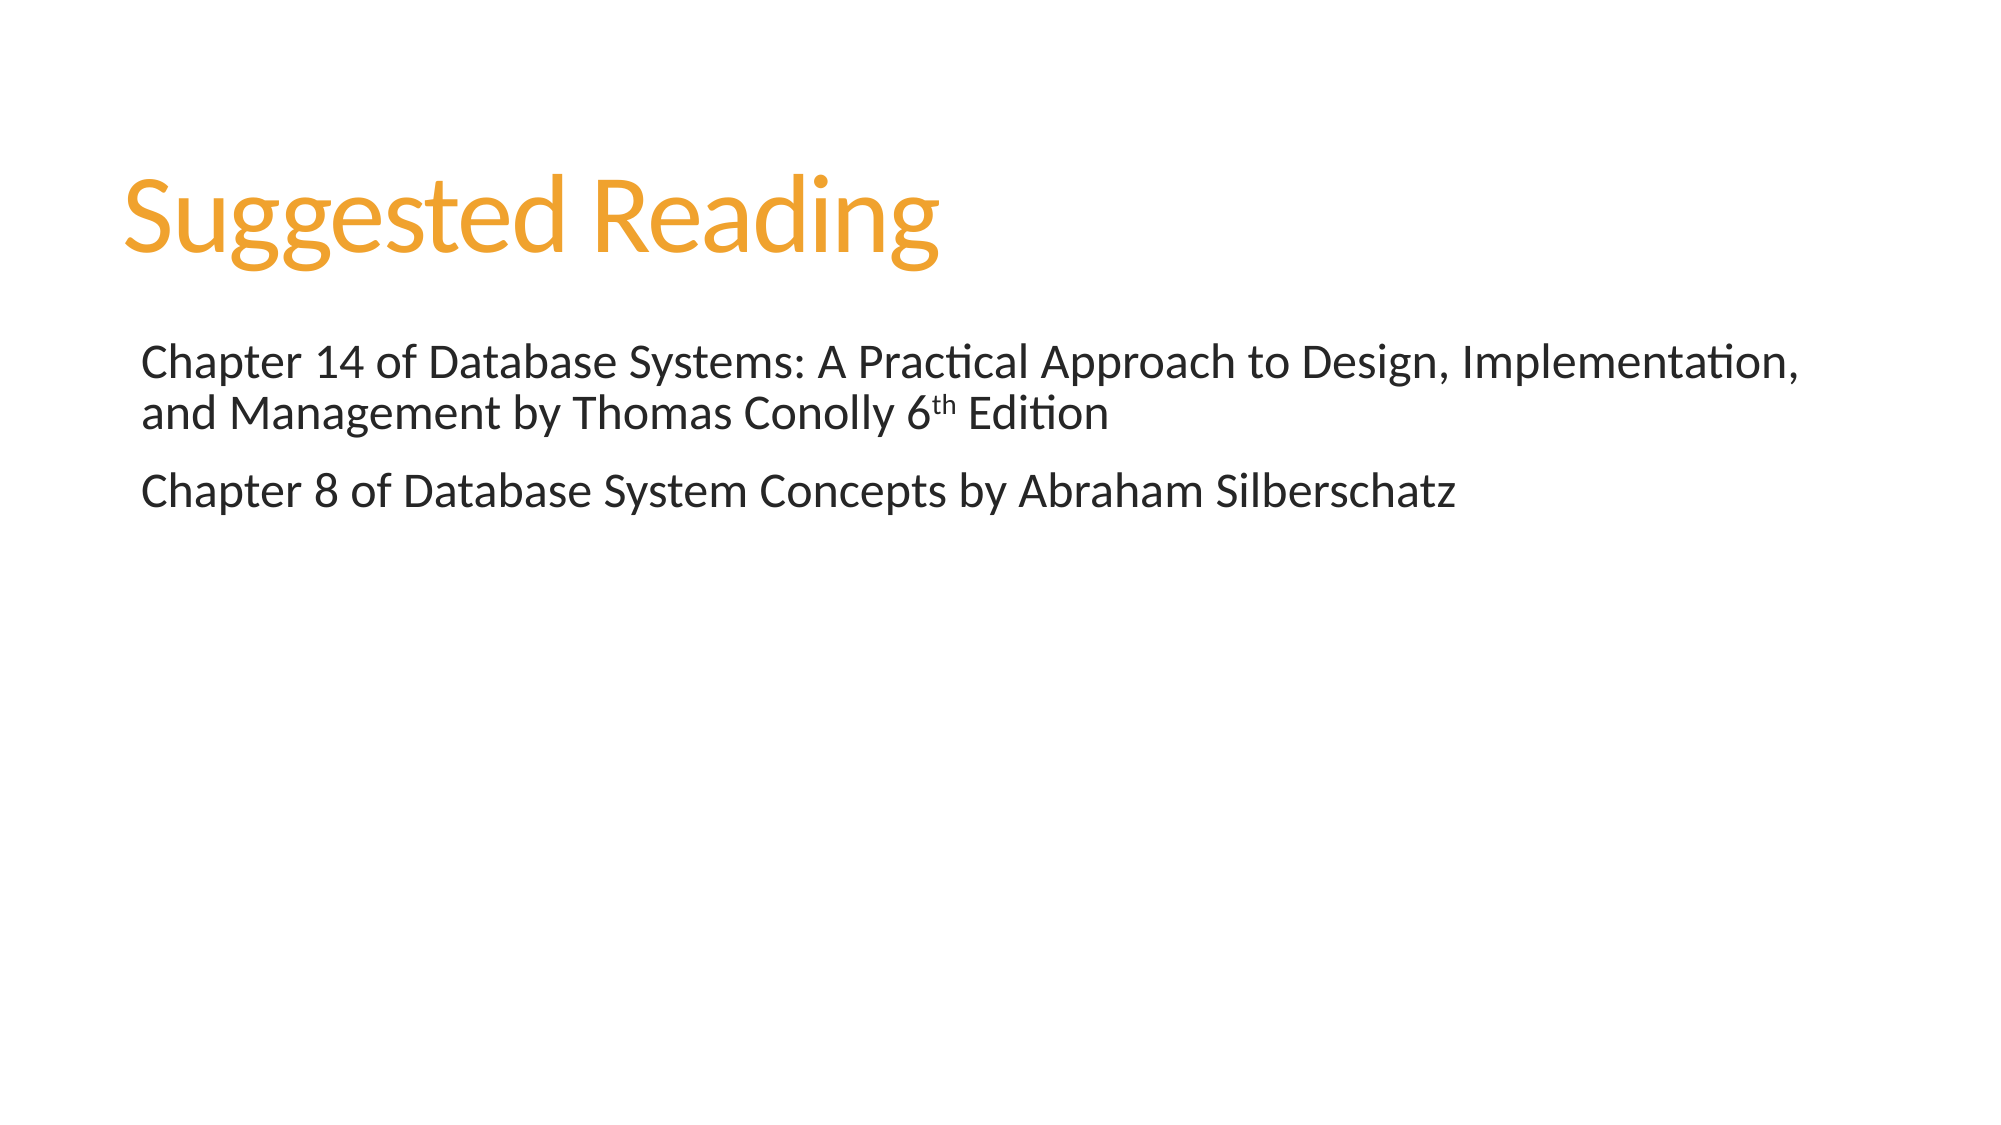

# Suggested Reading
Chapter 14 of Database Systems: A Practical Approach to Design, Implementation, and Management by Thomas Conolly 6th Edition
Chapter 8 of Database System Concepts by Abraham Silberschatz